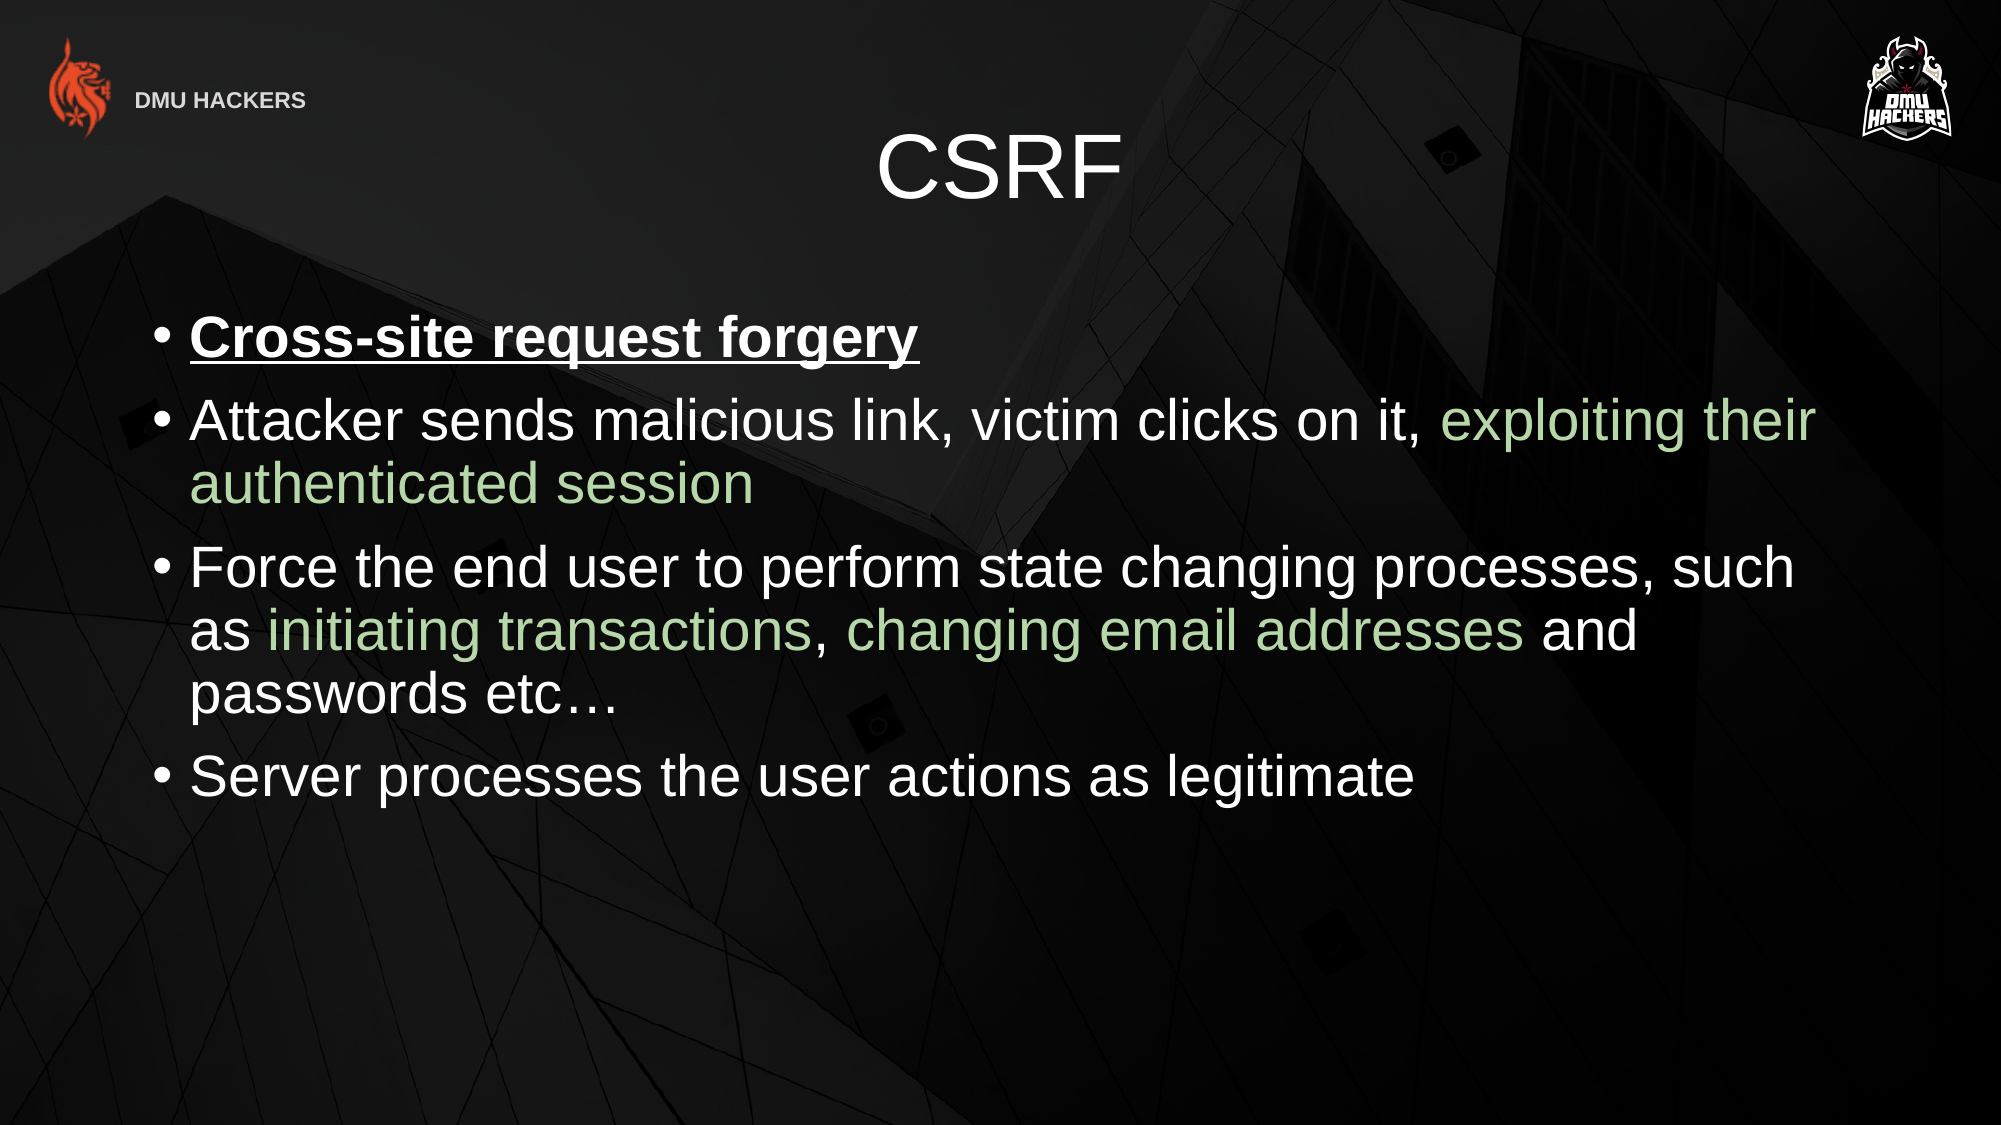

# CSRF
DMU HACKERS
Cross-site request forgery
Attacker sends malicious link, victim clicks on it, exploiting their authenticated session
Force the end user to perform state changing processes, such as initiating transactions, changing email addresses and passwords etc…
Server processes the user actions as legitimate